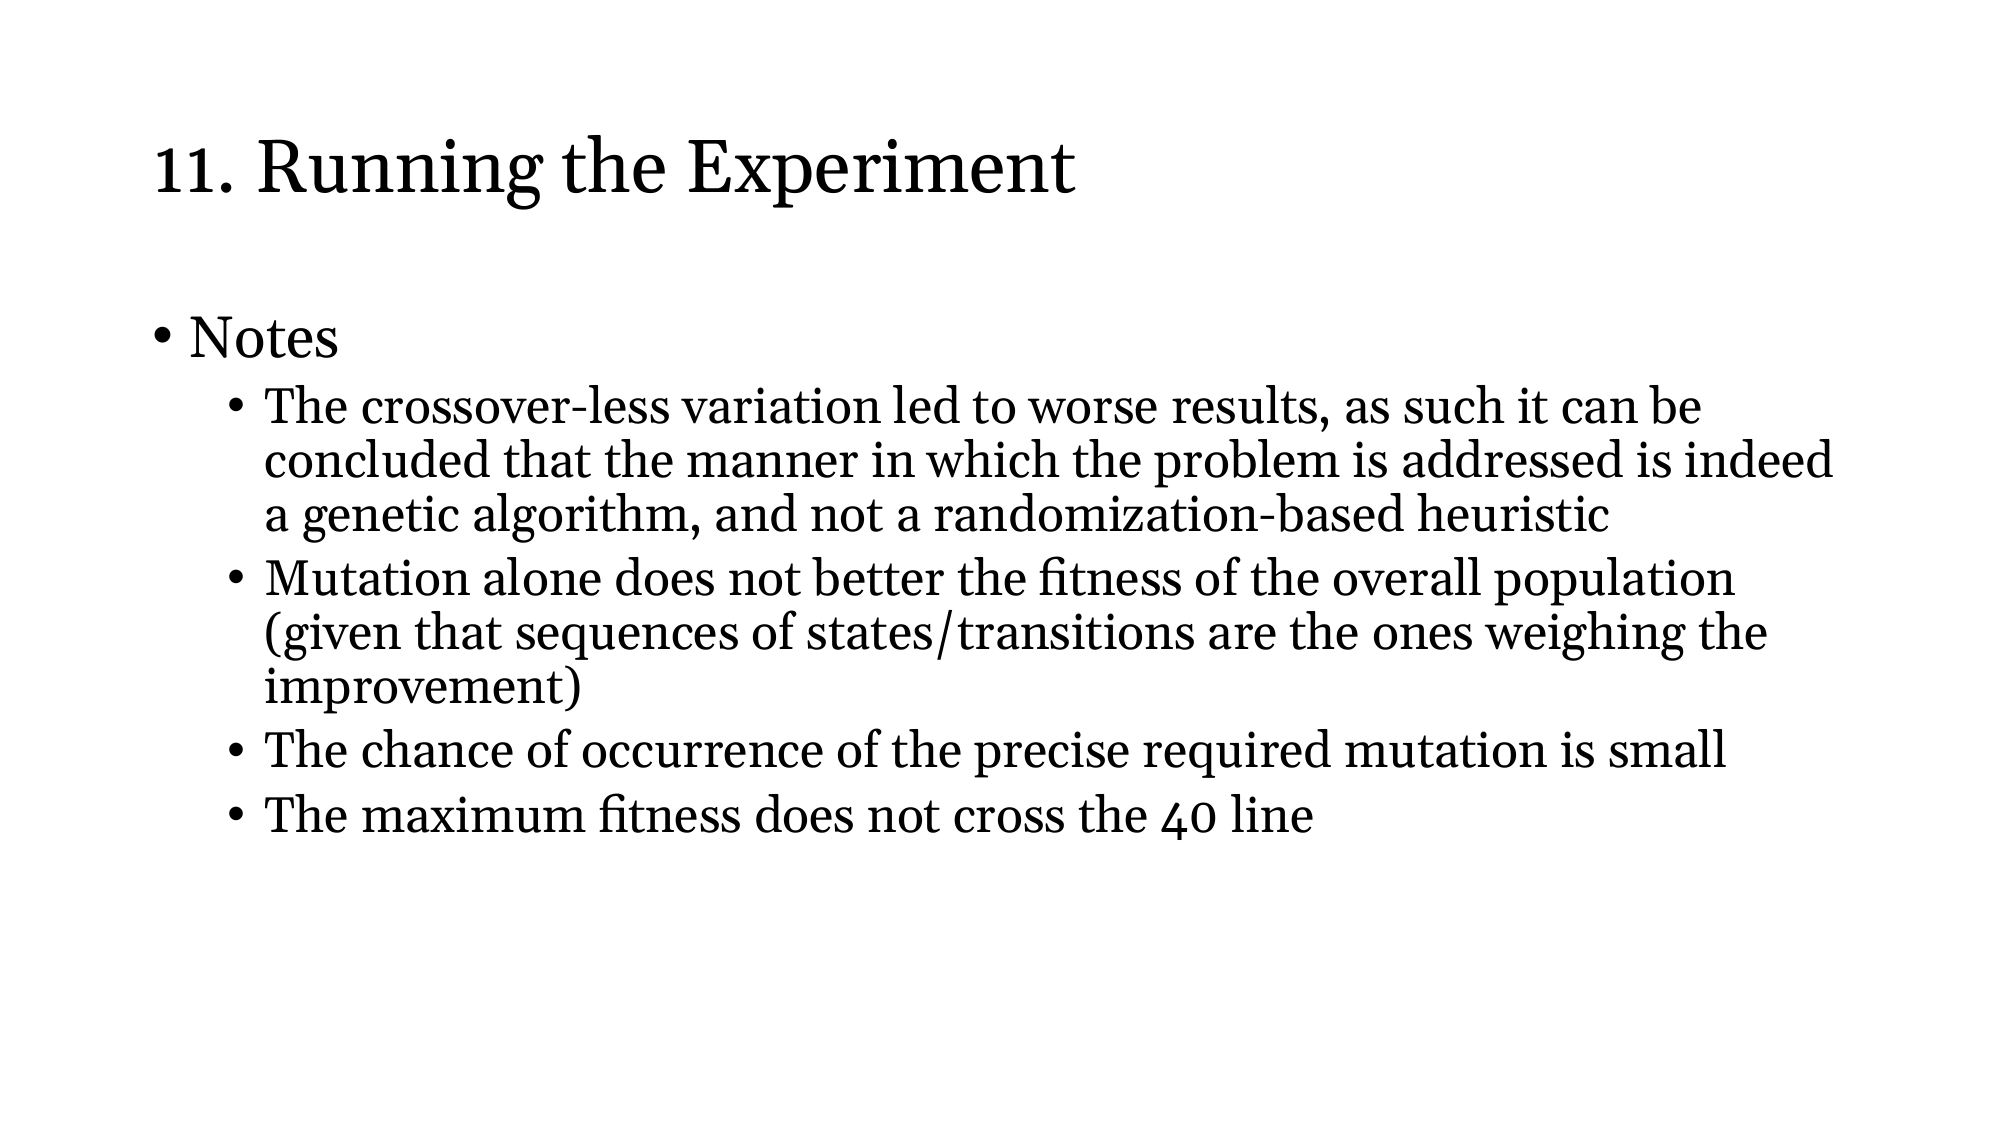

# 11. Running the Experiment
Notes
The crossover-less variation led to worse results, as such it can be concluded that the manner in which the problem is addressed is indeed a genetic algorithm, and not a randomization-based heuristic
Mutation alone does not better the fitness of the overall population (given that sequences of states/transitions are the ones weighing the improvement)
The chance of occurrence of the precise required mutation is small
The maximum fitness does not cross the 40 line